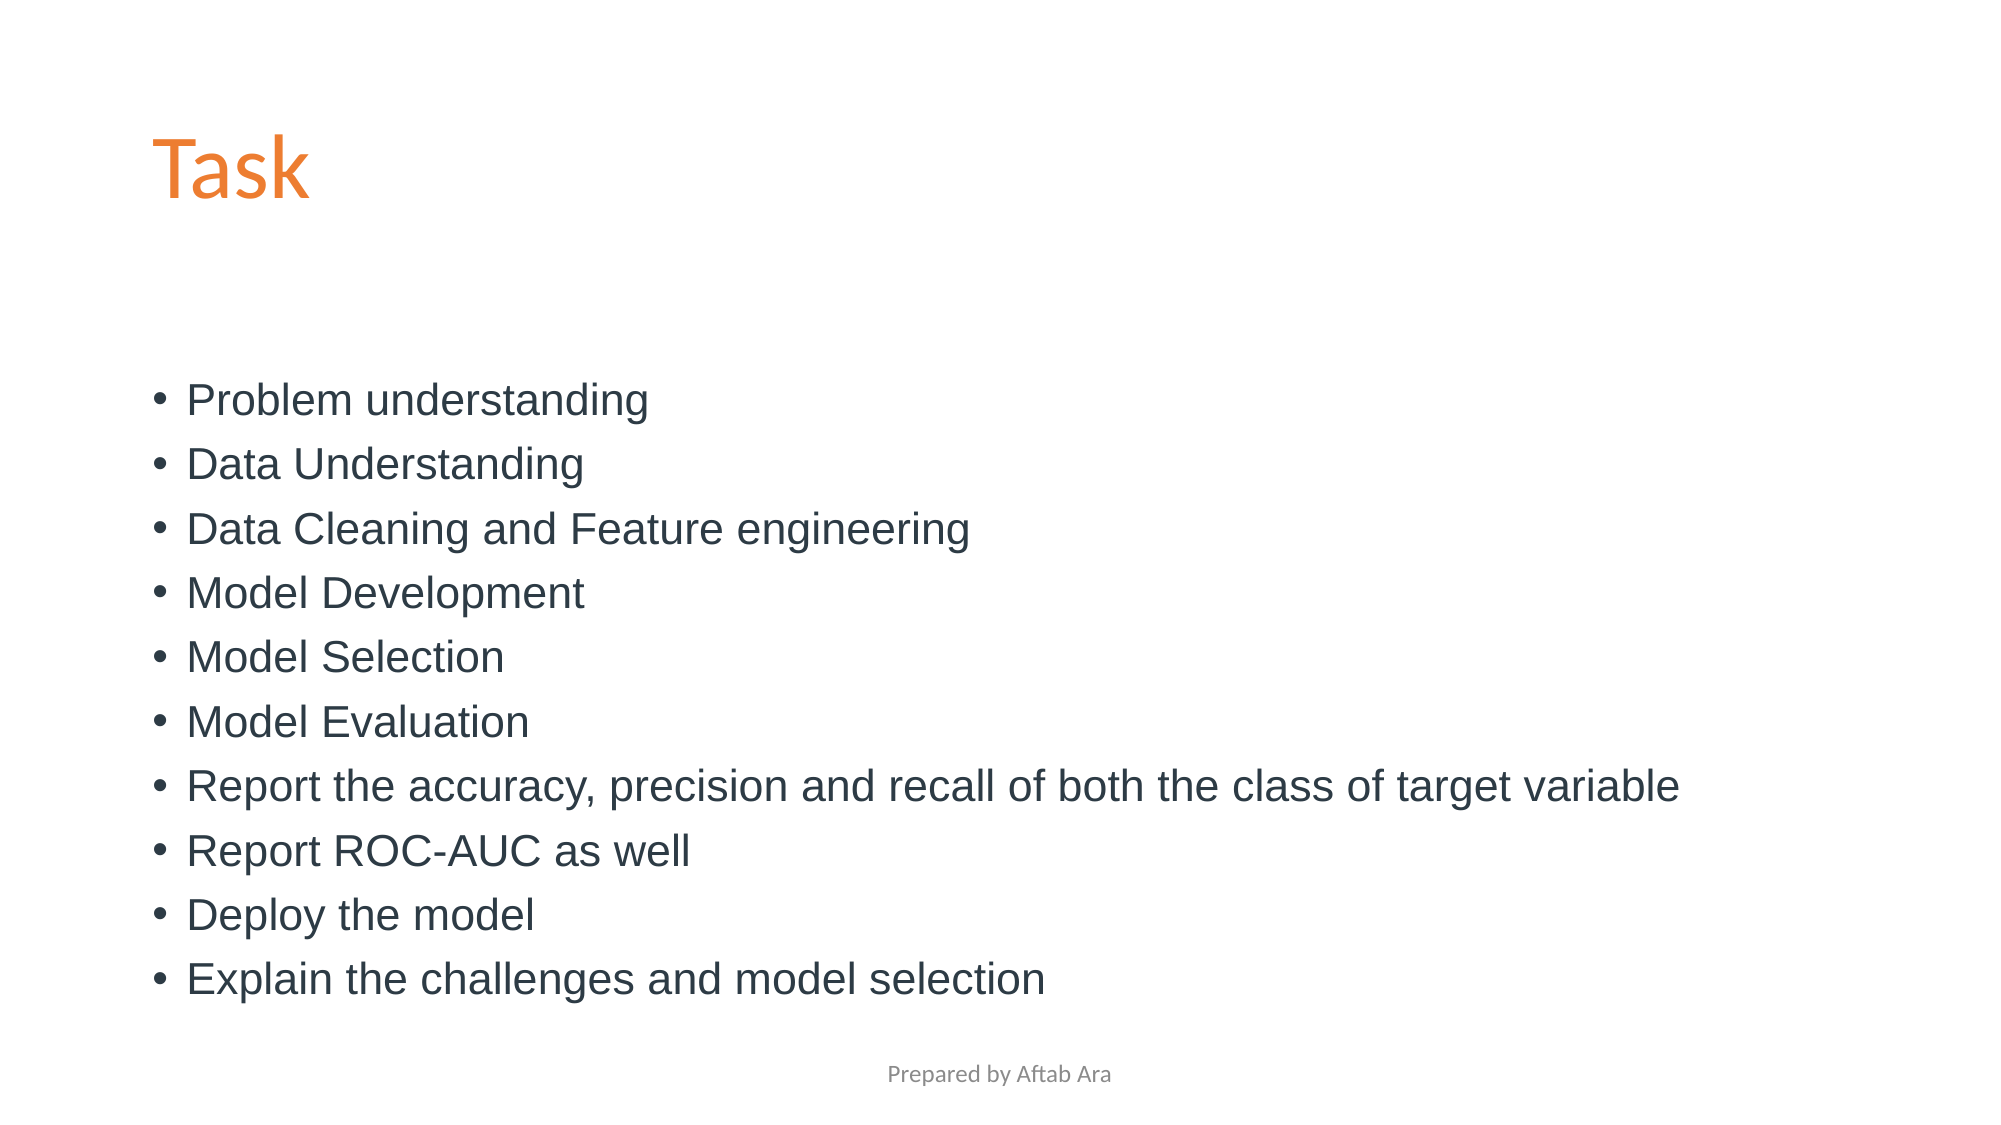

# Task

Problem understanding
Data Understanding
Data Cleaning and Feature engineering
Model Development
Model Selection
Model Evaluation
Report the accuracy, precision and recall of both the class of target variable
Report ROC-AUC as well
Deploy the model
Explain the challenges and model selection
Prepared by Aftab Ara